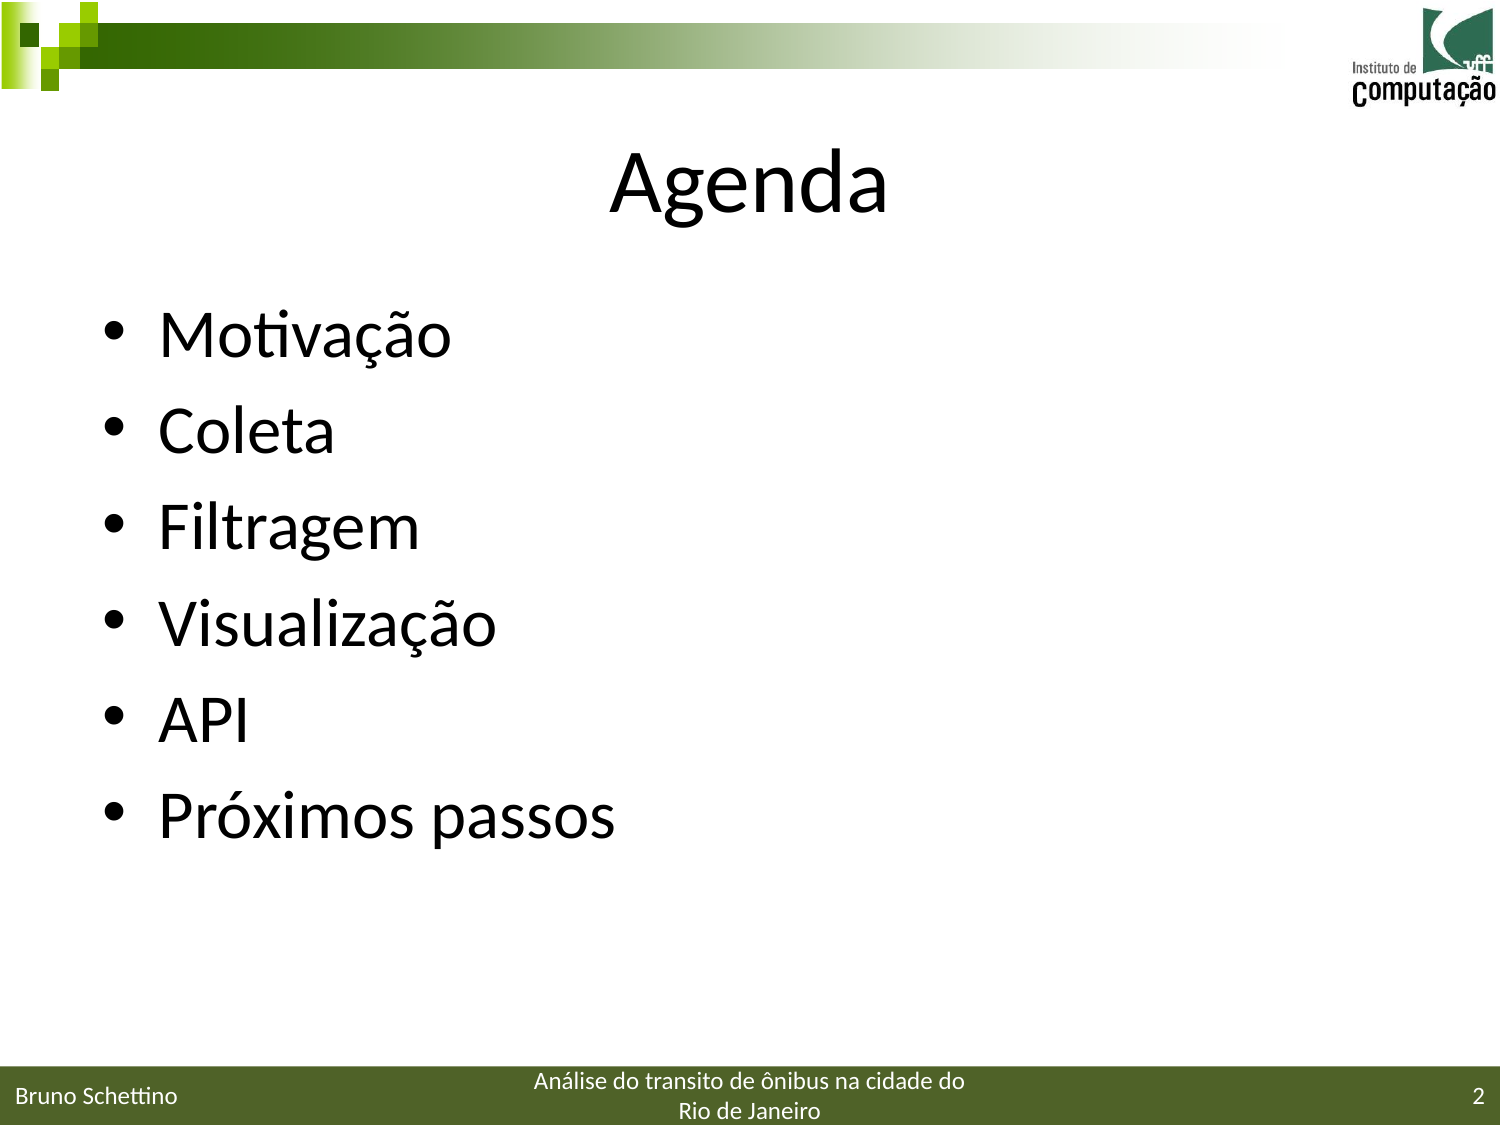

# Agenda
Motivação
Coleta
Filtragem
Visualização
API
Próximos passos
Bruno Schettino
Análise do transito de ônibus na cidade do Rio de Janeiro
2